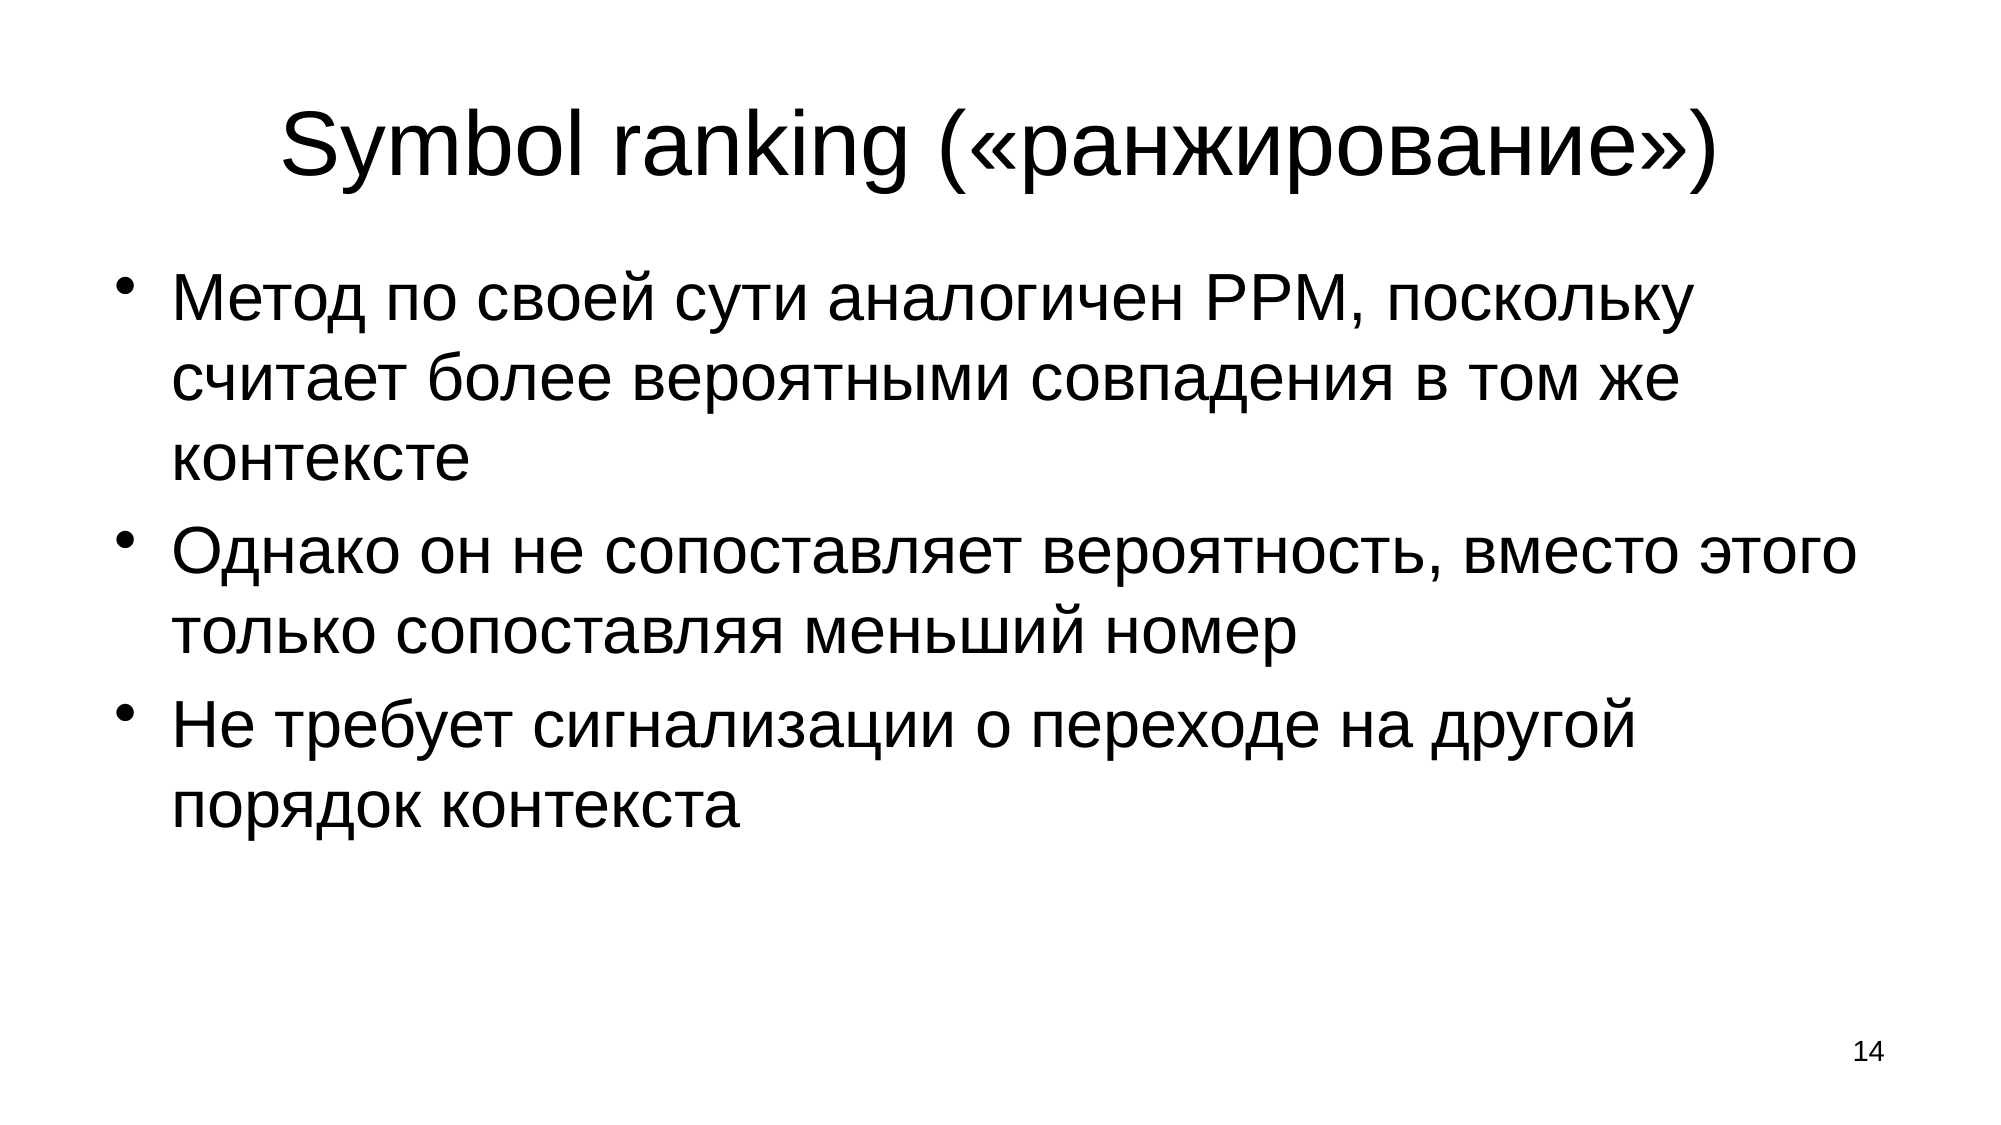

# Symbol ranking («ранжирование»)
Метод по своей сути аналогичен PPM, поскольку считает более вероятными совпадения в том же контексте
Однако он не сопоставляет вероятность, вместо этого только сопоставляя меньший номер
Не требует сигнализации о переходе на другой порядок контекста
14